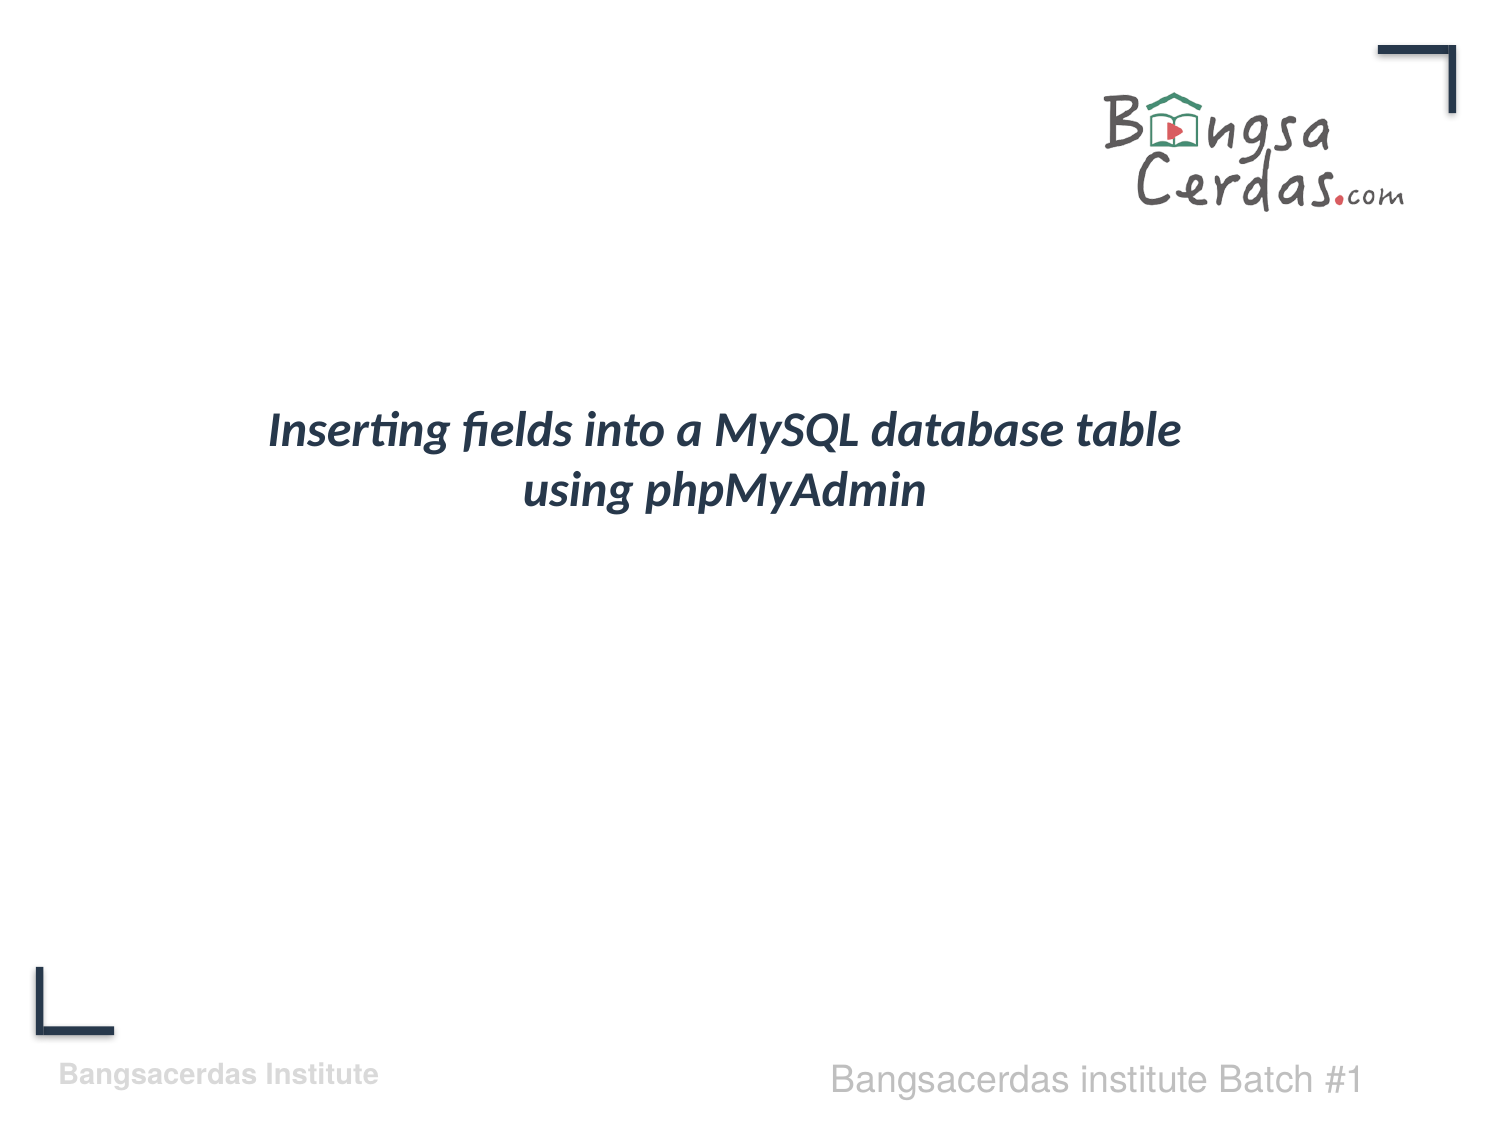

# Inserting fields into a MySQL database table using phpMyAdmin